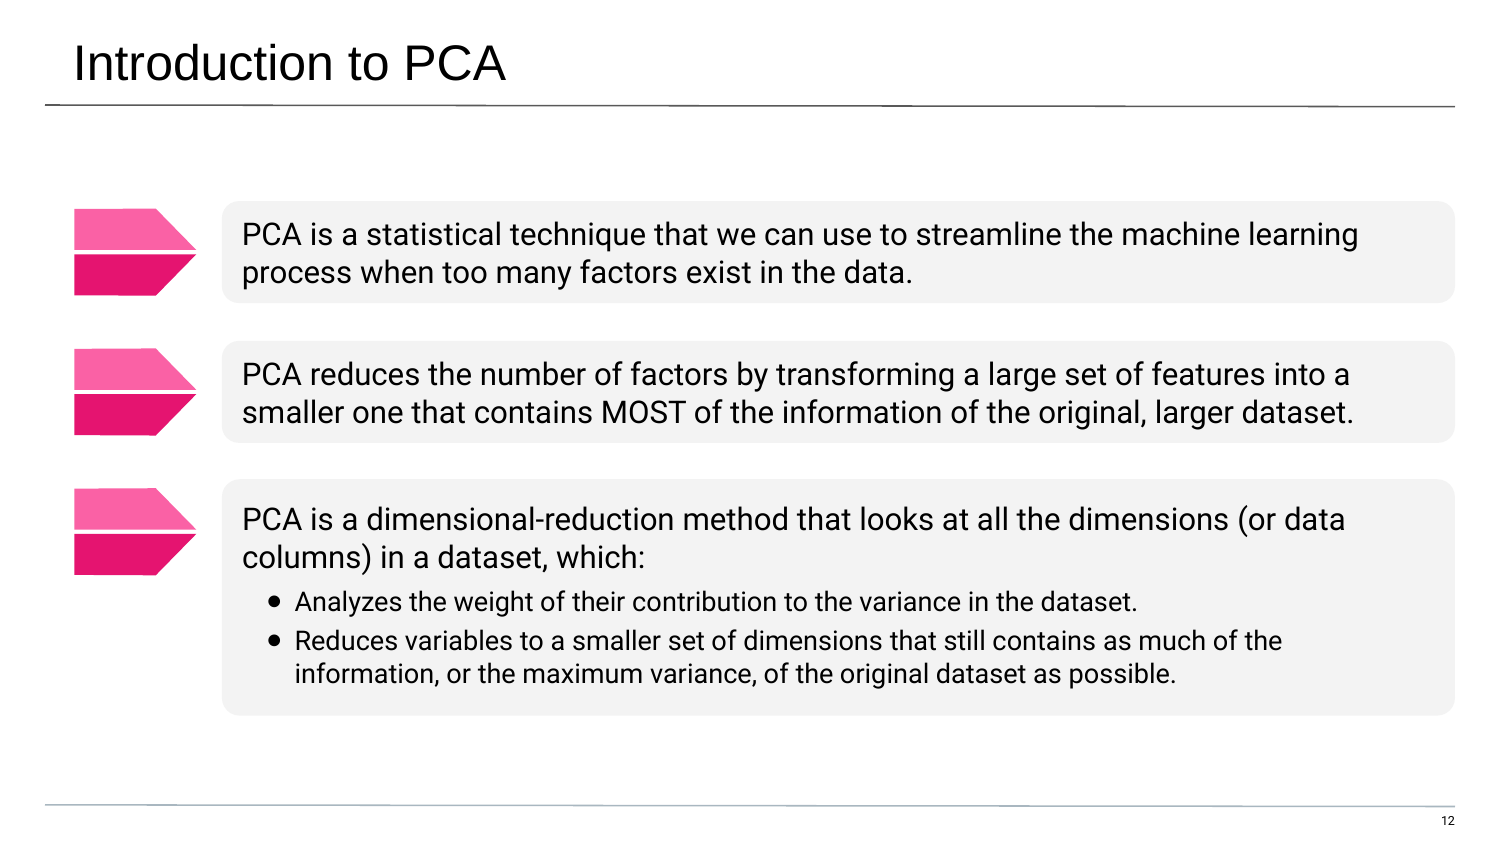

# Introduction to PCA
PCA is a statistical technique that we can use to streamline the machine learning process when too many factors exist in the data.

PCA reduces the number of factors by transforming a large set of features into a smaller one that contains MOST of the information of the original, larger dataset.

PCA is a dimensional-reduction method that looks at all the dimensions (or data columns) in a dataset, which:
Analyzes the weight of their contribution to the variance in the dataset.
Reduces variables to a smaller set of dimensions that still contains as much of the information, or the maximum variance, of the original dataset as possible.

12